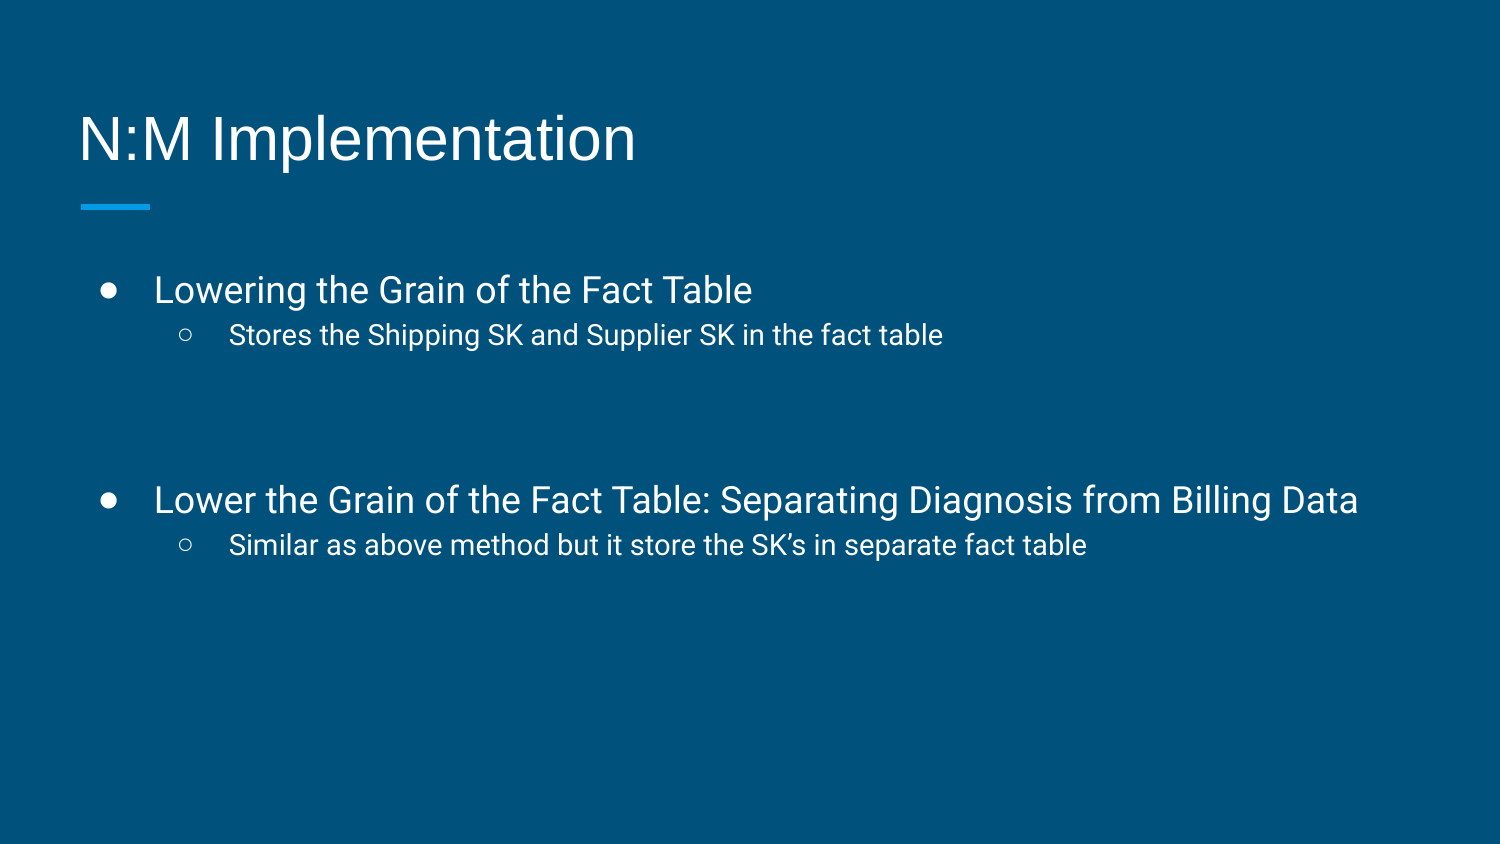

# N:M Implementation
Lowering the Grain of the Fact Table
Stores the Shipping SK and Supplier SK in the fact table

Lower the Grain of the Fact Table: Separating Diagnosis from Billing Data
Similar as above method but it store the SK’s in separate fact table